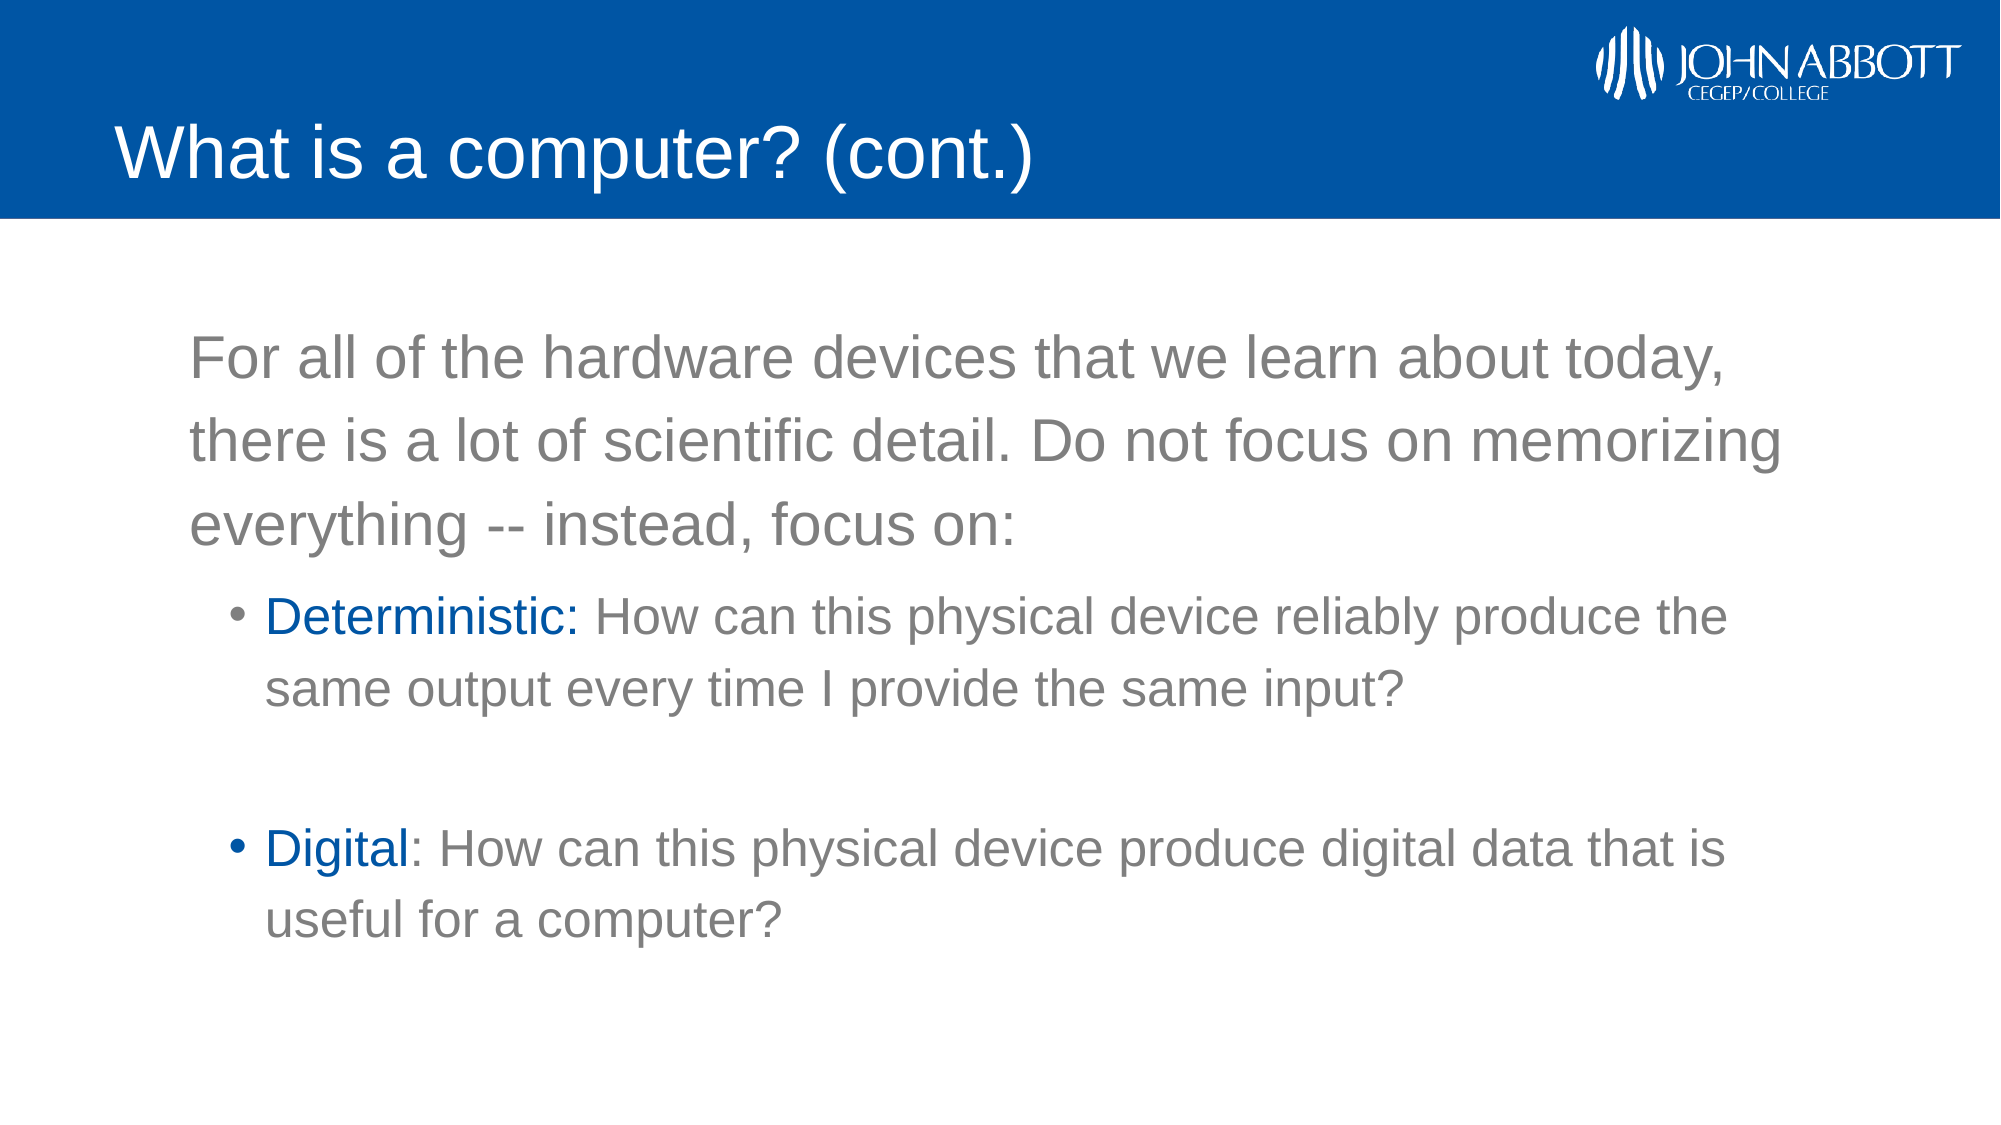

# What is a computer? (cont.)
For all of the hardware devices that we learn about today, there is a lot of scientific detail. Do not focus on memorizing everything -- instead, focus on:
Deterministic: How can this physical device reliably produce the same output every time I provide the same input?
Digital: How can this physical device produce digital data that is useful for a computer?